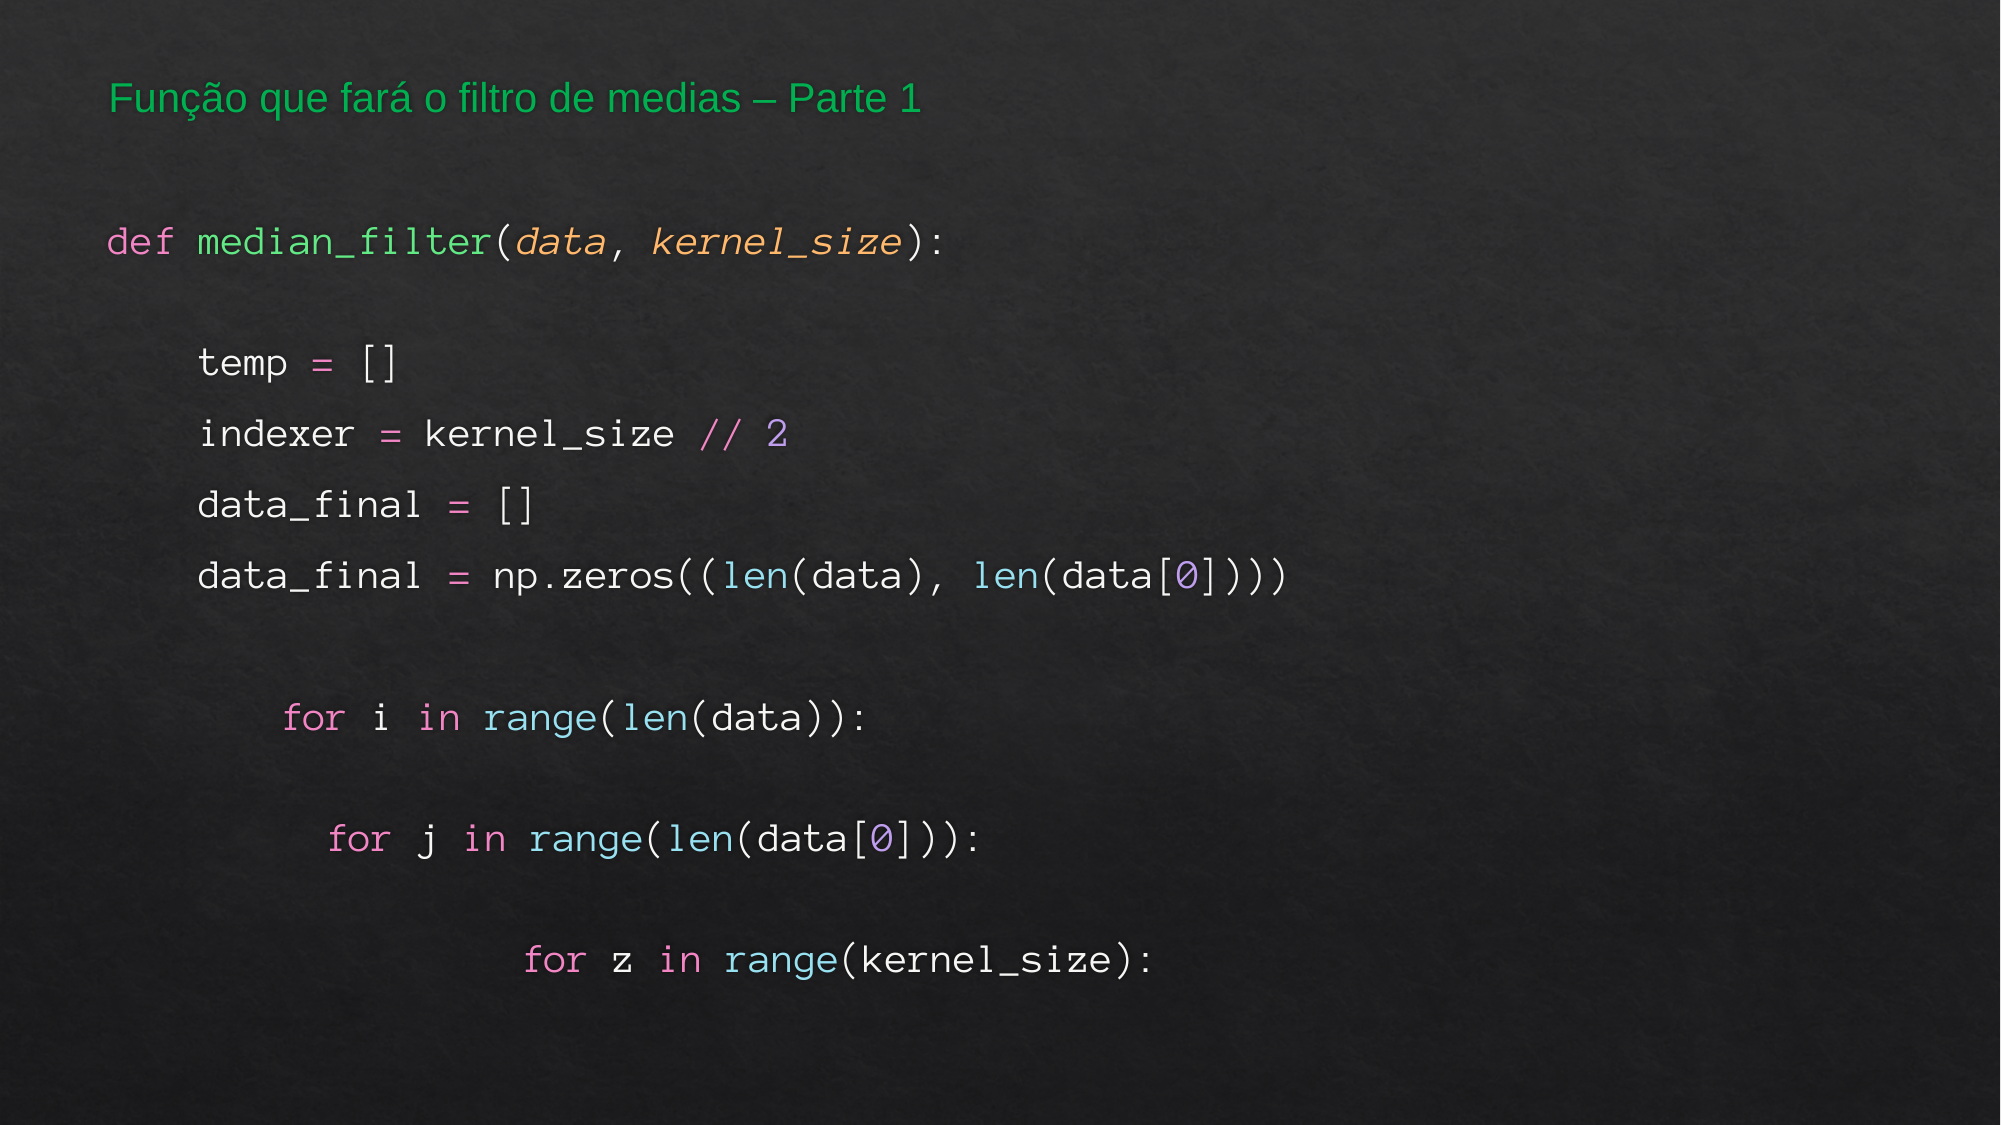

Função que fará o filtro de medias – Parte 1

def median_filter(data, kernel_size):
    temp = []
    indexer = kernel_size // 2
    data_final = []
    data_final = np.zeros((len(data), len(data[0])))

	 for i in range(len(data)):
     	   for j in range(len(data[0])):
        	     for z in range(kernel_size):